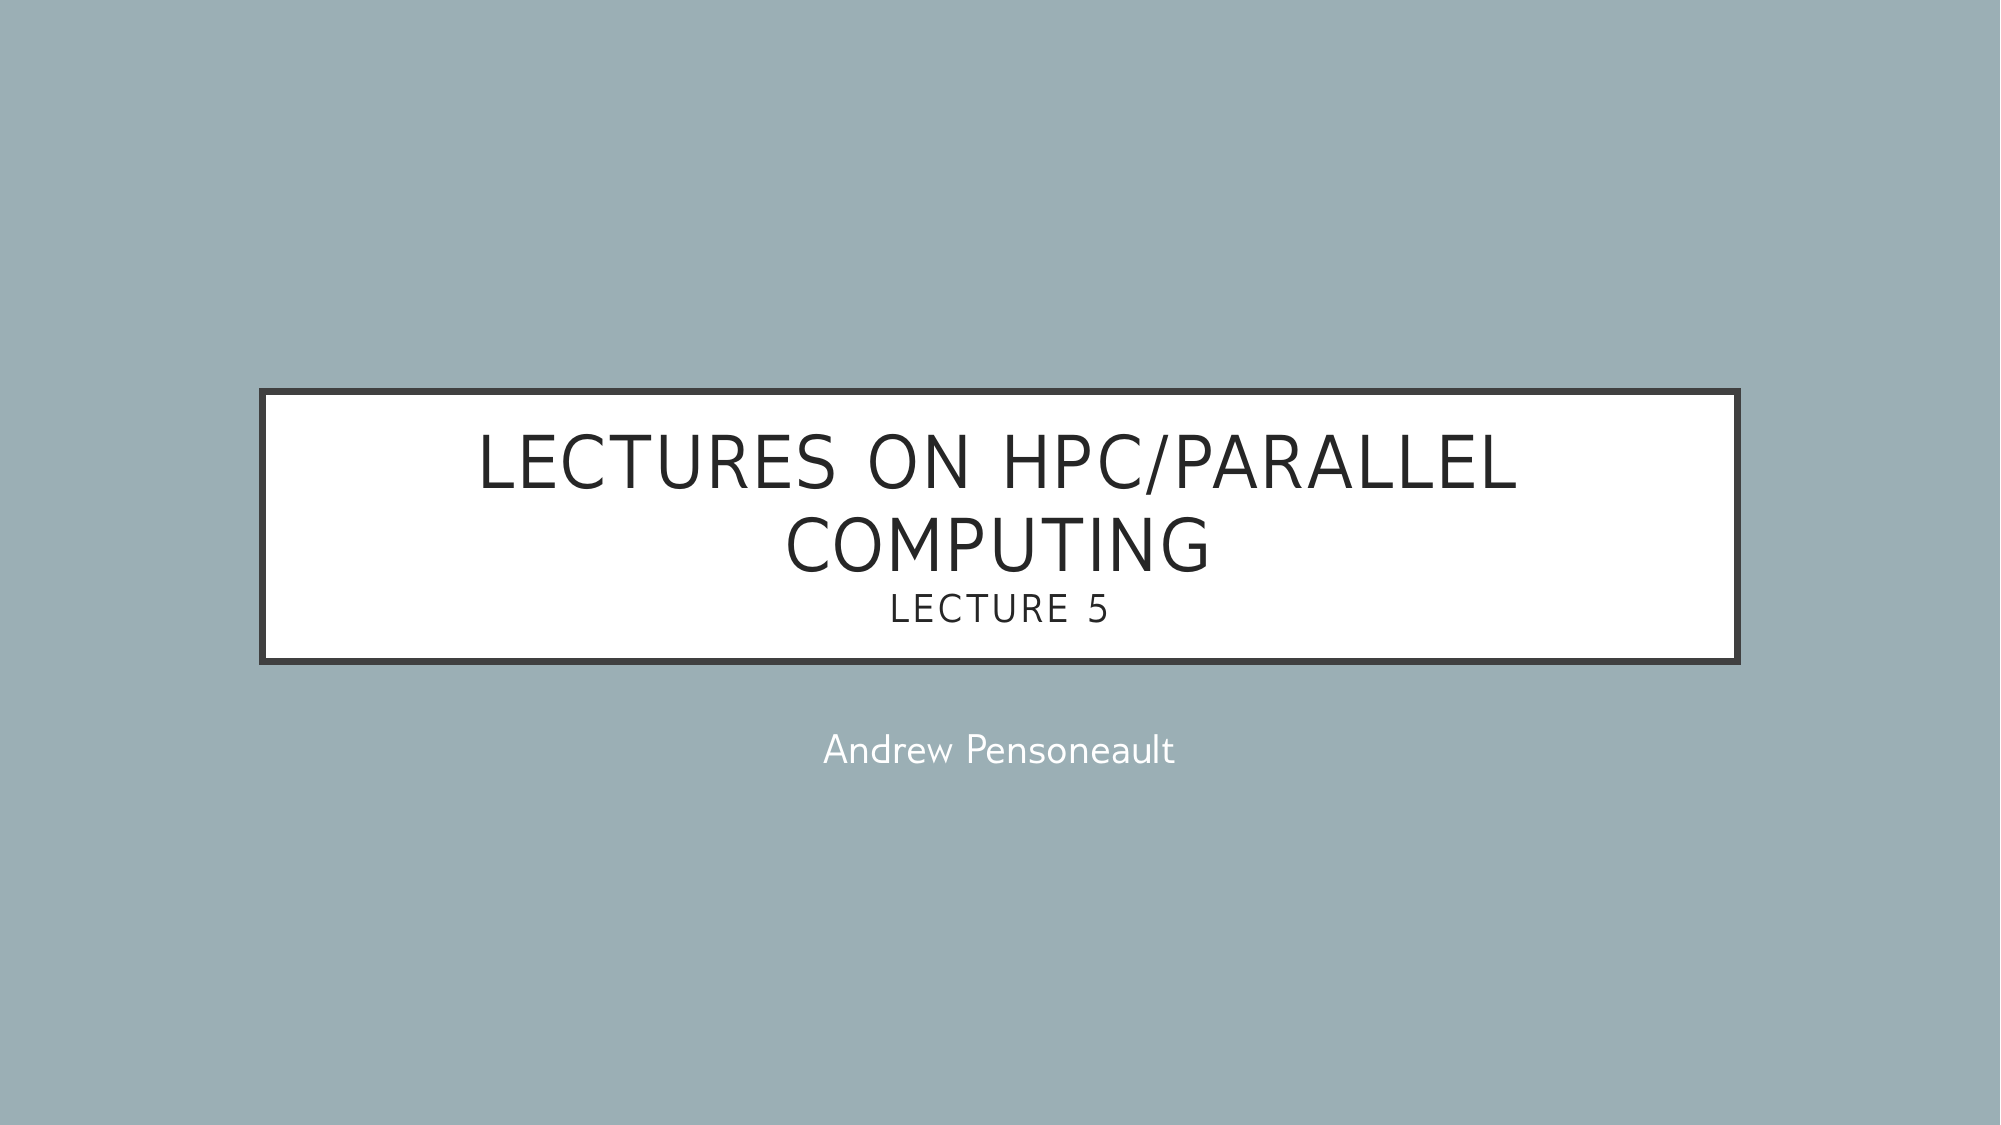

# Lectures on HPC/Parallel Computing Lecture 5
Andrew Pensoneault